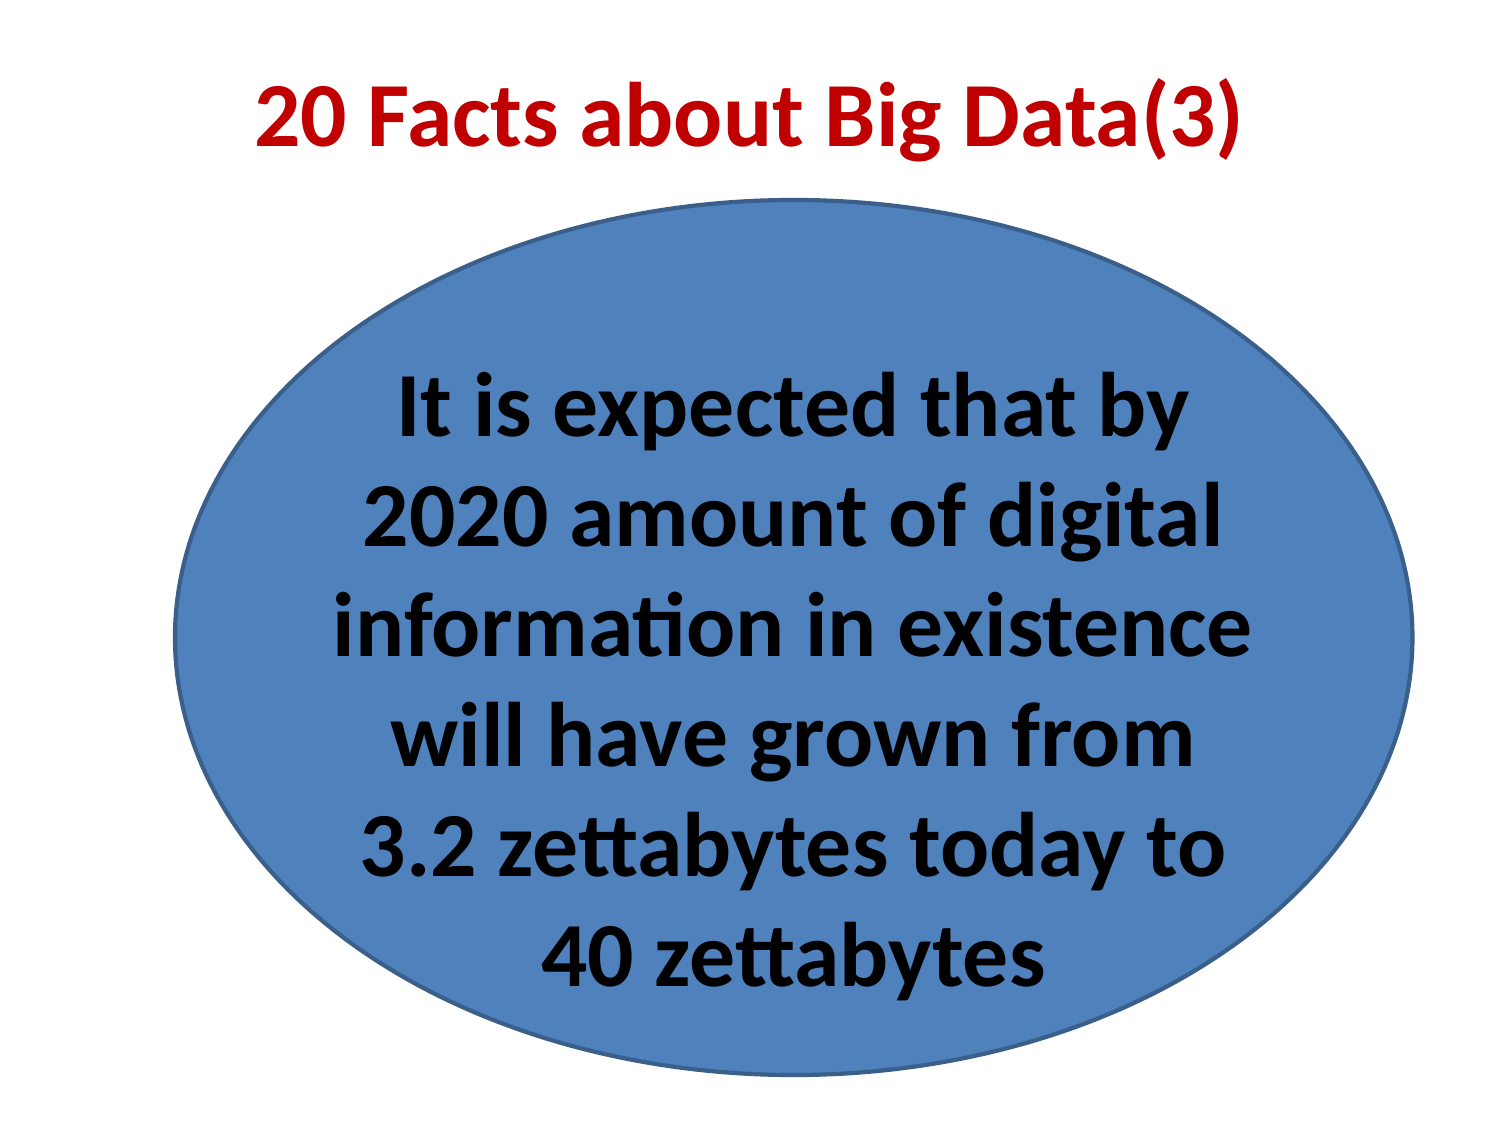

# 20 Facts about Big Data(3)

It is expected that by 2020 amount of digital information in existence will have grown from 3.2 zettabytes today to 40 zettabytes